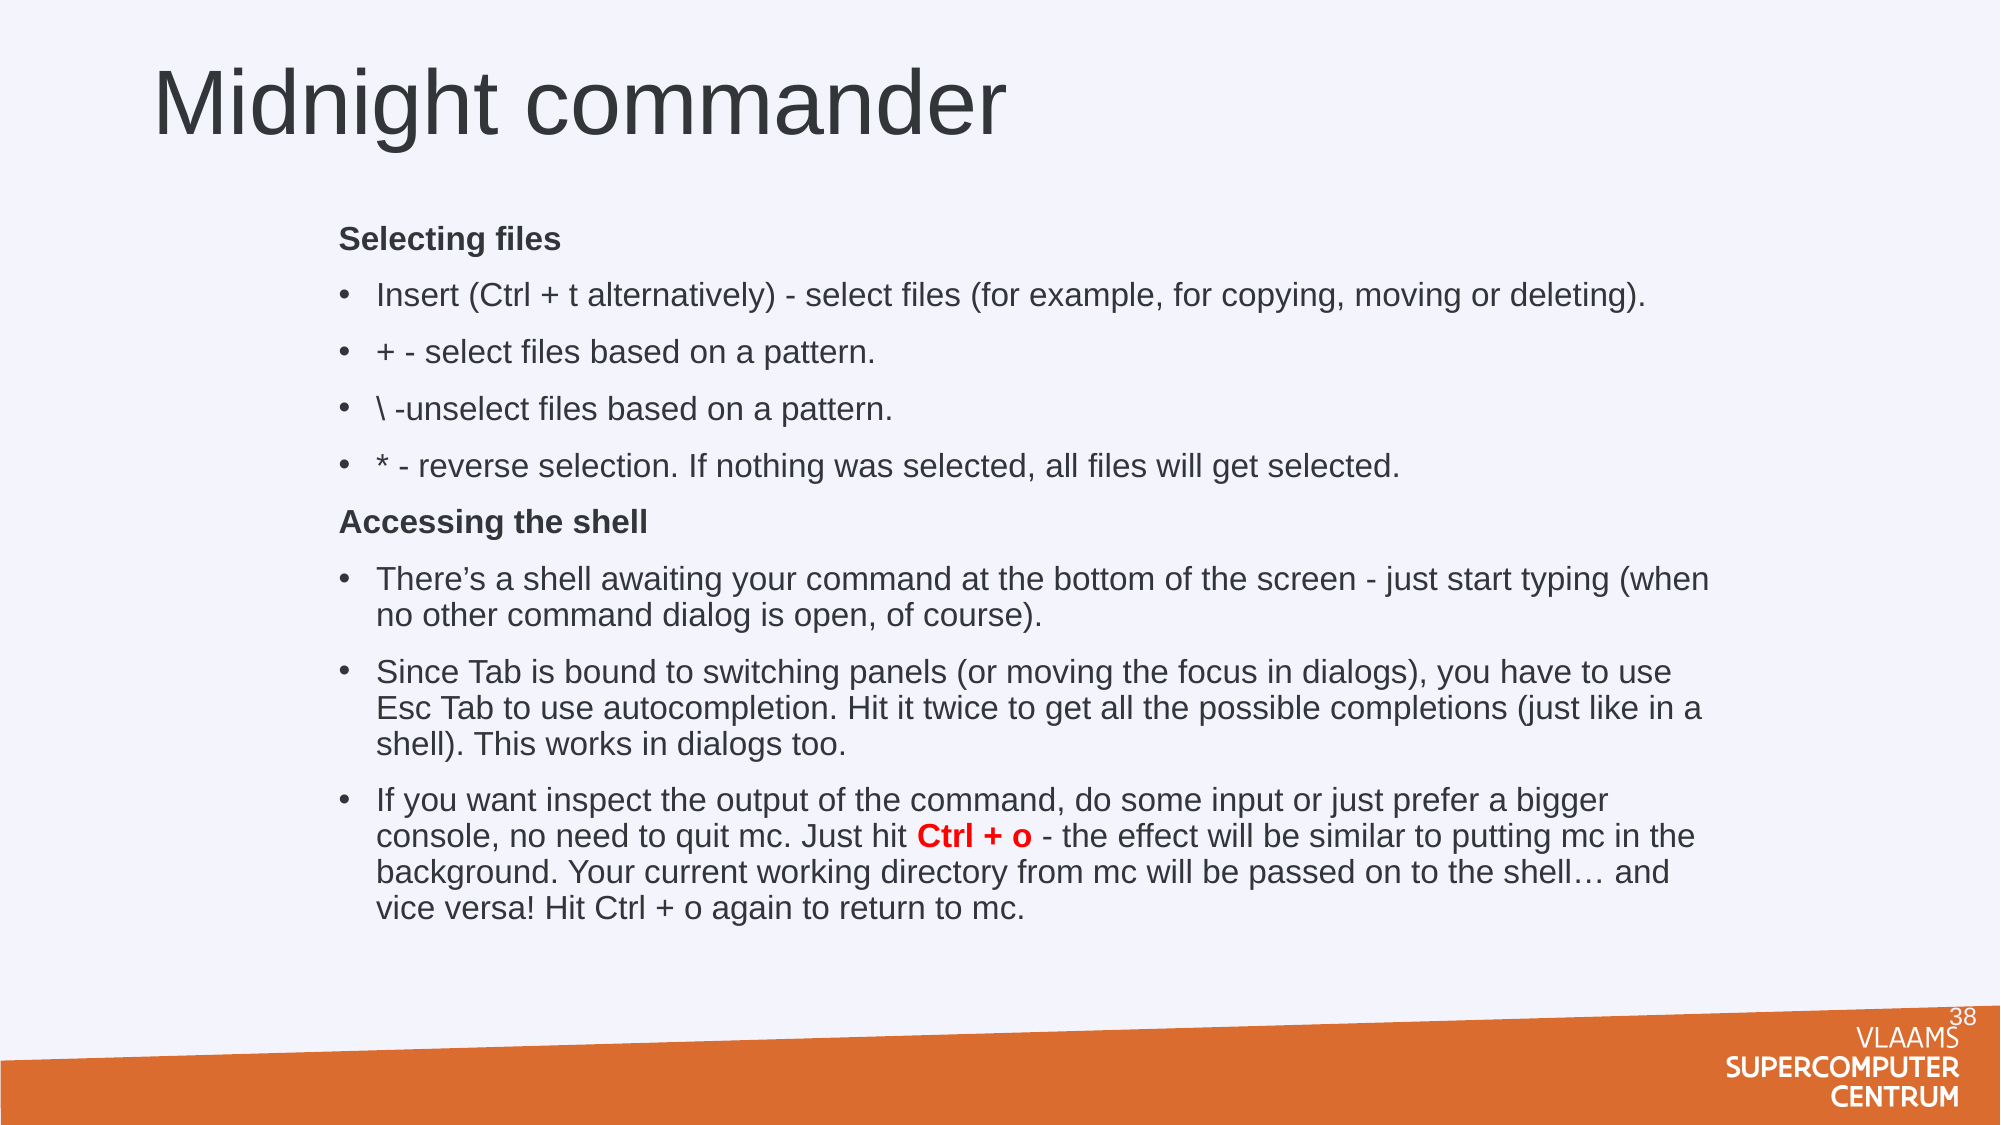

# Midnight commander
Selecting files
Insert (Ctrl + t alternatively) - select files (for example, for copying, moving or deleting).
+ - select files based on a pattern.
\ -unselect files based on a pattern.
* - reverse selection. If nothing was selected, all files will get selected.
Accessing the shell
There’s a shell awaiting your command at the bottom of the screen - just start typing (when no other command dialog is open, of course).
Since Tab is bound to switching panels (or moving the focus in dialogs), you have to use Esc Tab to use autocompletion. Hit it twice to get all the possible completions (just like in a shell). This works in dialogs too.
If you want inspect the output of the command, do some input or just prefer a bigger console, no need to quit mc. Just hit Ctrl + o - the effect will be similar to putting mc in the background. Your current working directory from mc will be passed on to the shell… and vice versa! Hit Ctrl + o again to return to mc.

38